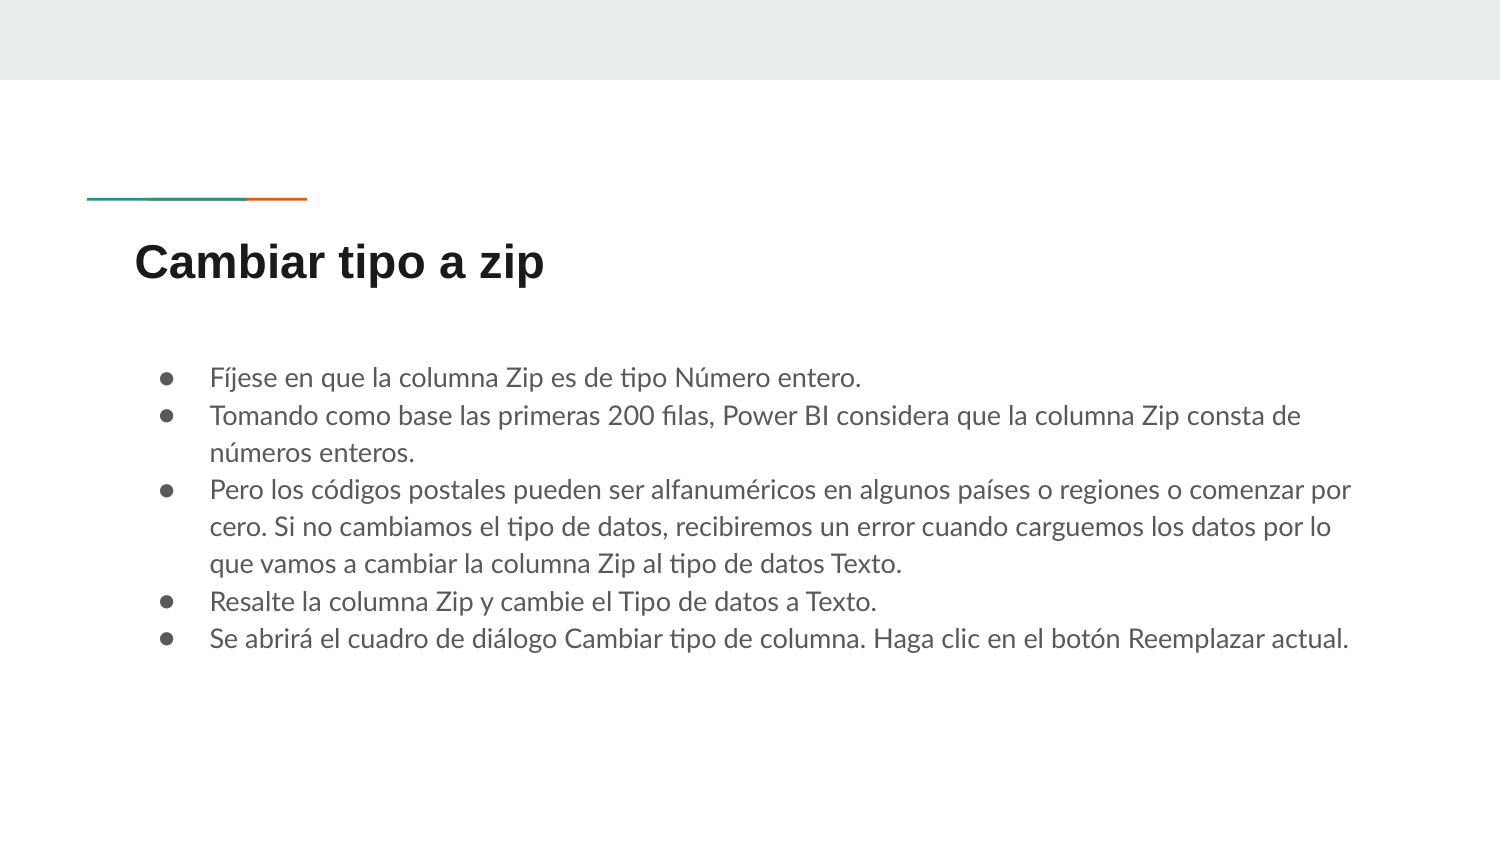

# Cambiar tipo a zip
Fíjese en que la columna Zip es de tipo Número entero.
Tomando como base las primeras 200 filas, Power BI considera que la columna Zip consta de números enteros.
Pero los códigos postales pueden ser alfanuméricos en algunos países o regiones o comenzar por cero. Si no cambiamos el tipo de datos, recibiremos un error cuando carguemos los datos por lo que vamos a cambiar la columna Zip al tipo de datos Texto.
Resalte la columna Zip y cambie el Tipo de datos a Texto.
Se abrirá el cuadro de diálogo Cambiar tipo de columna. Haga clic en el botón Reemplazar actual.